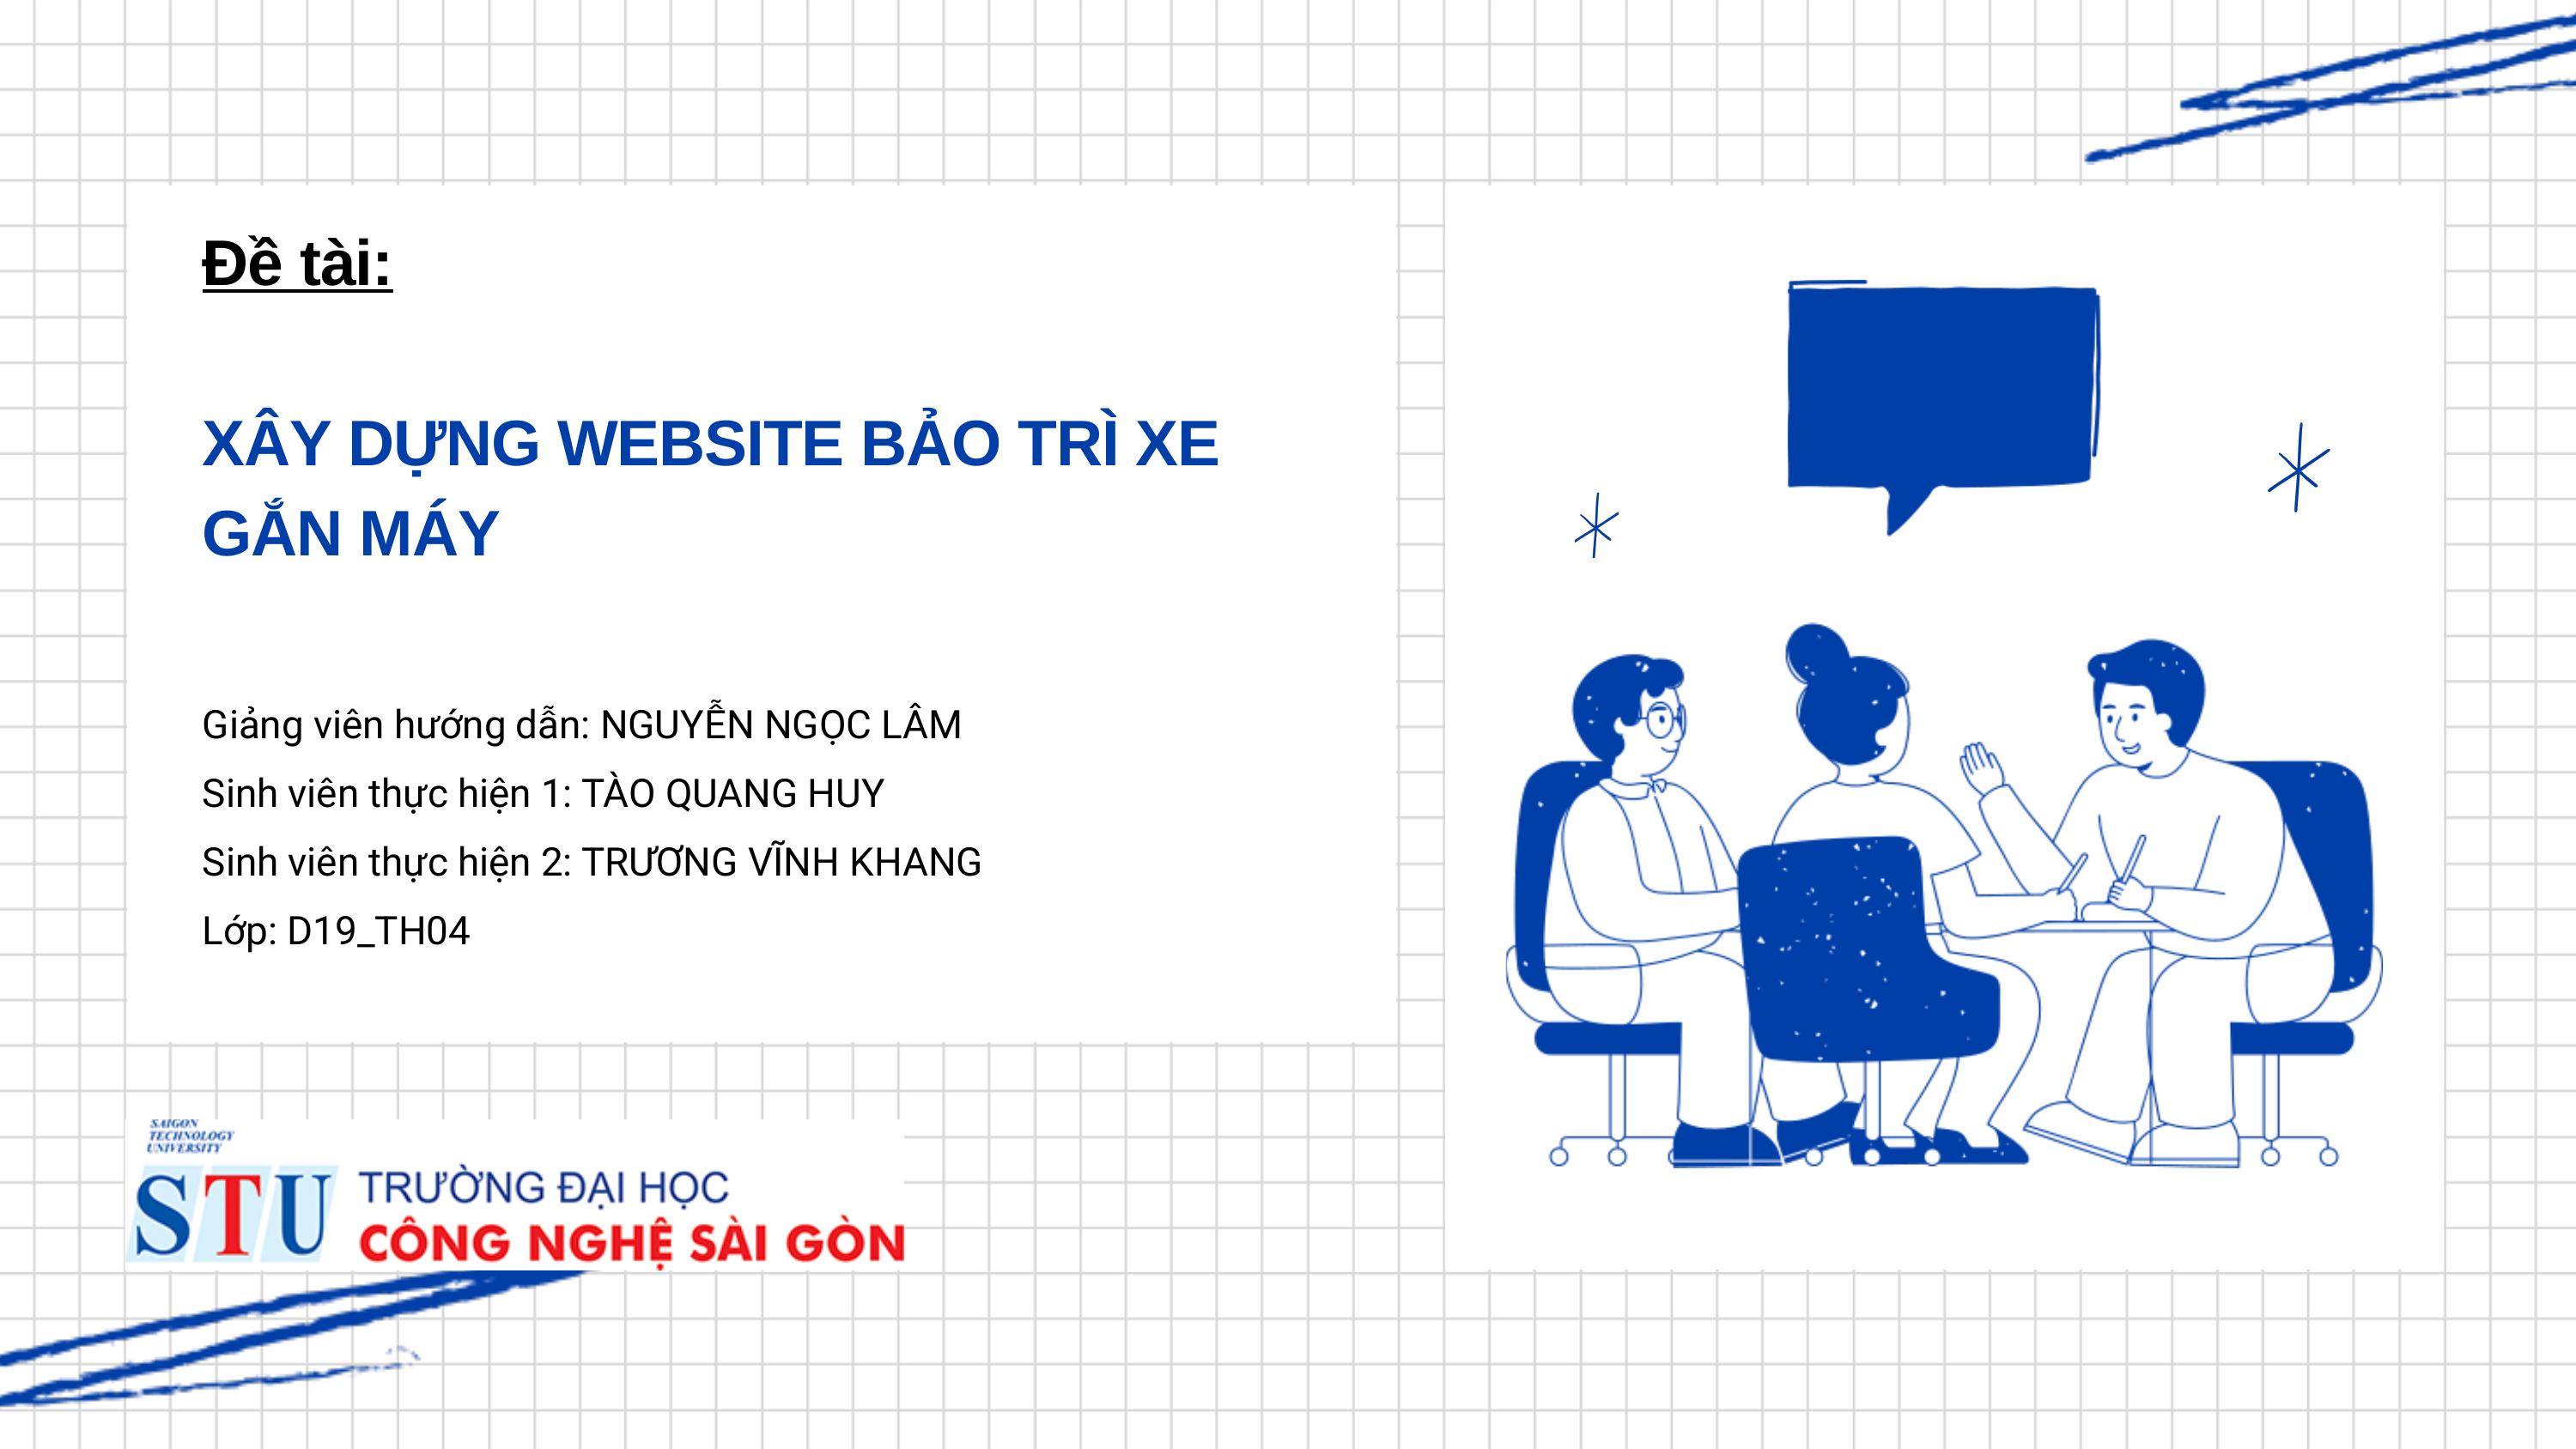

Đề tài:

XÂY DỰNG WEBSITE BẢO TRÌ XE GẮN MÁY

Giảng viên hướng dẫn: NGUYỄN NGỌC LÂM
Sinh viên thực hiện 1: TÀO QUANG HUY
Sinh viên thực hiện 2: TRƯƠNG VĨNH KHANG
Lớp: D19_TH04